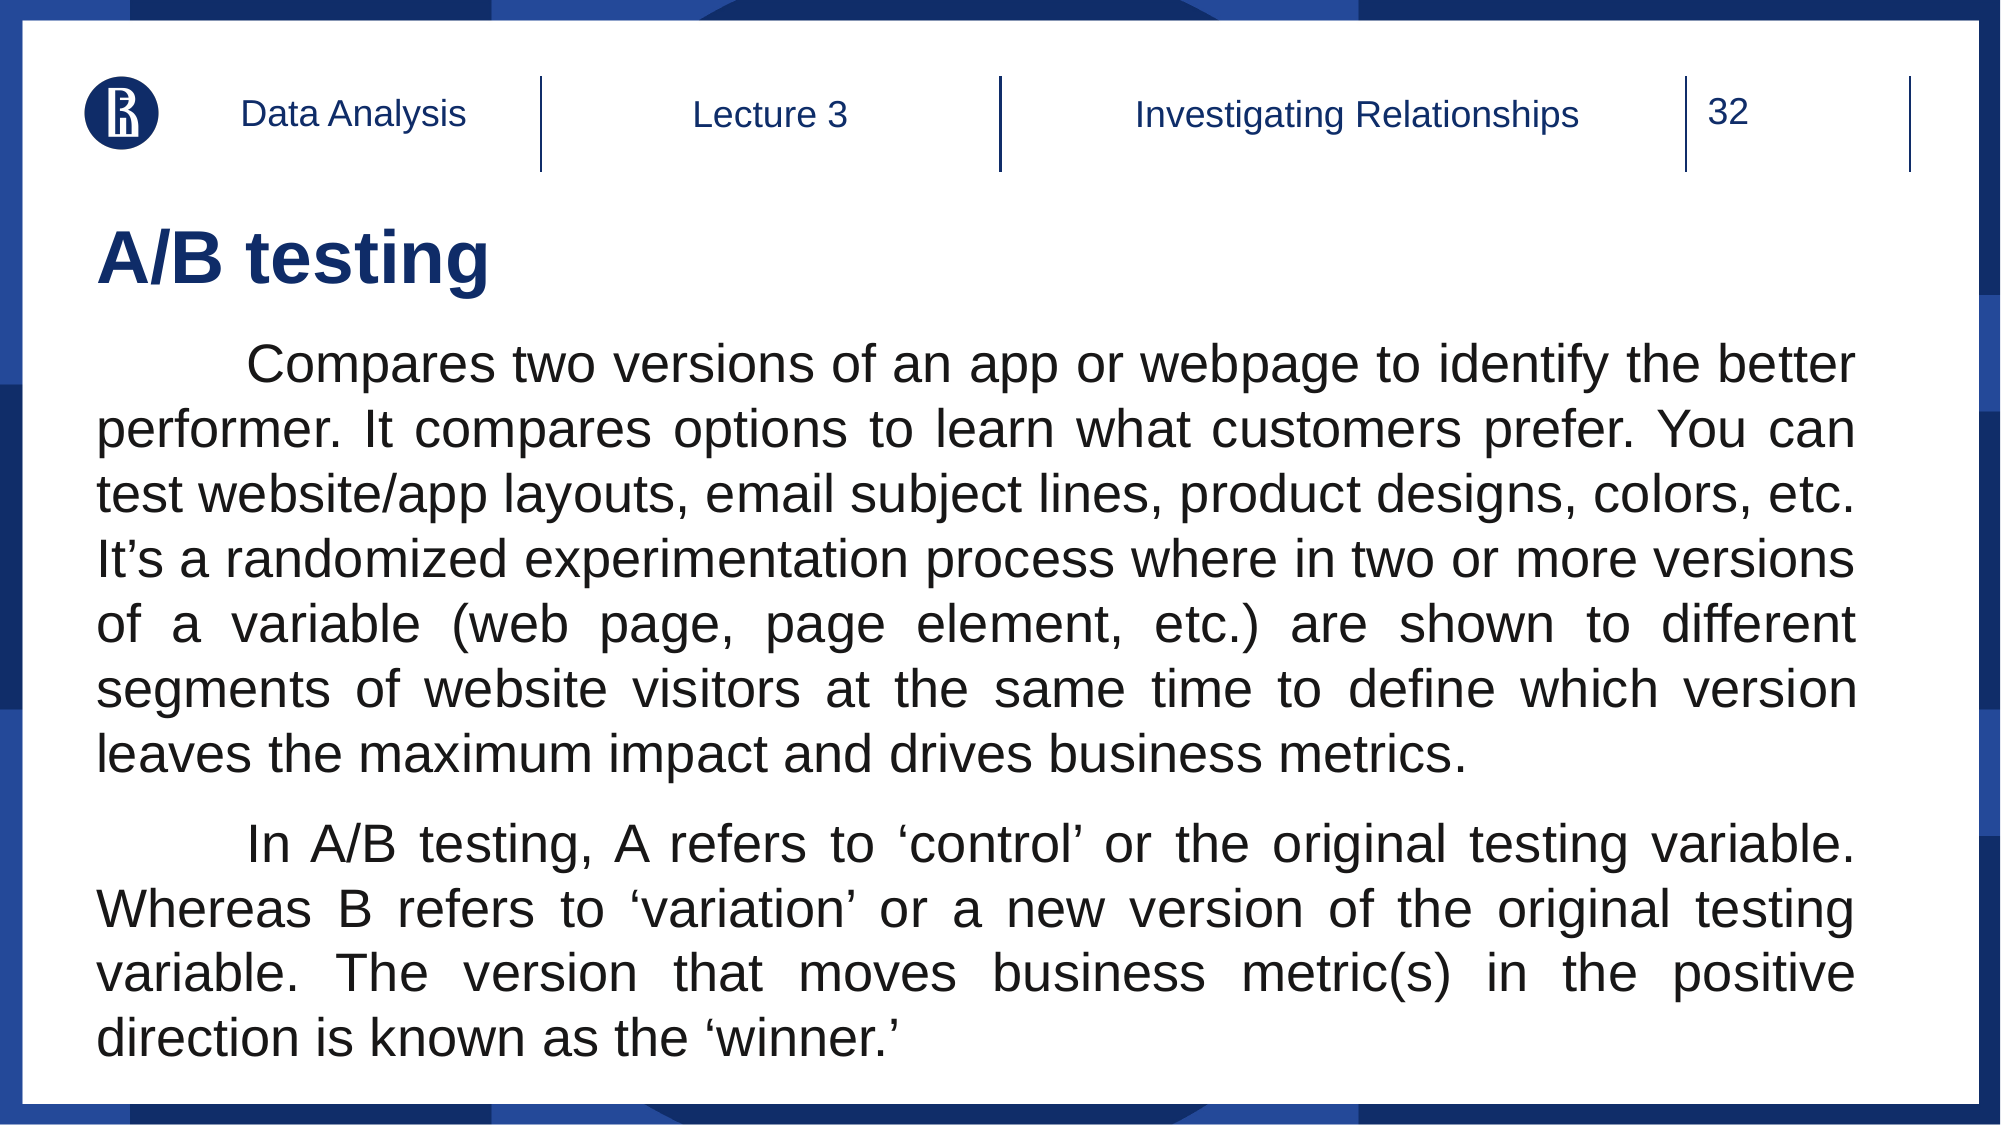

Data Analysis
Lecture 3
Investigating Relationships
# A/B testing
	Compares two versions of an app or webpage to identify the better performer. It compares options to learn what customers prefer. You can test website/app layouts, email subject lines, product designs, colors, etc. It’s a randomized experimentation process where in two or more versions of a variable (web page, page element, etc.) are shown to different segments of website visitors at the same time to define which version leaves the maximum impact and drives business metrics.
	In A/B testing, A refers to ‘control’ or the original testing variable. Whereas B refers to ‘variation’ or a new version of the original testing variable. The version that moves business metric(s) in the positive direction is known as the ‘winner.’